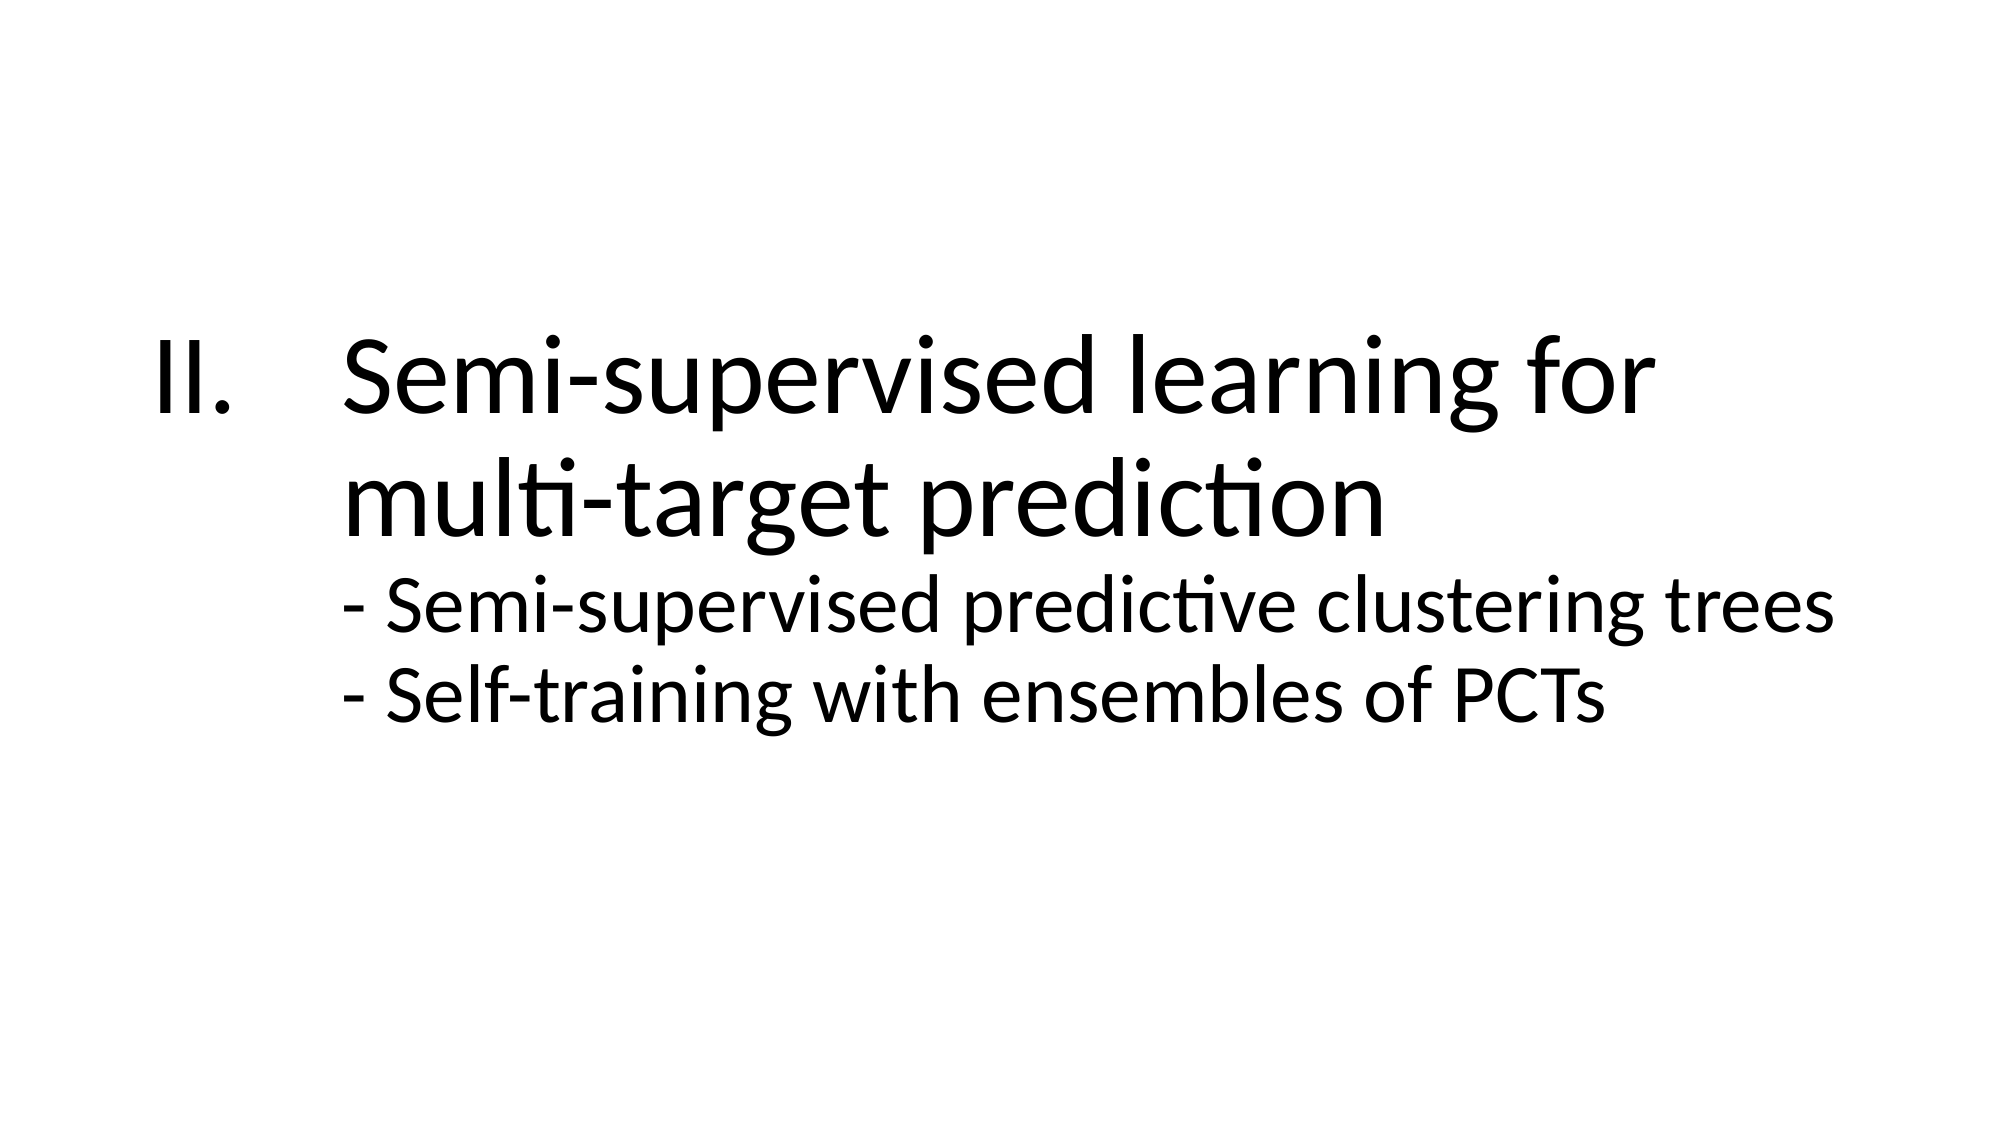

# Semi-supervised learning for multi-target prediction - Semi-supervised predictive clustering trees - Self-training with ensembles of PCTs